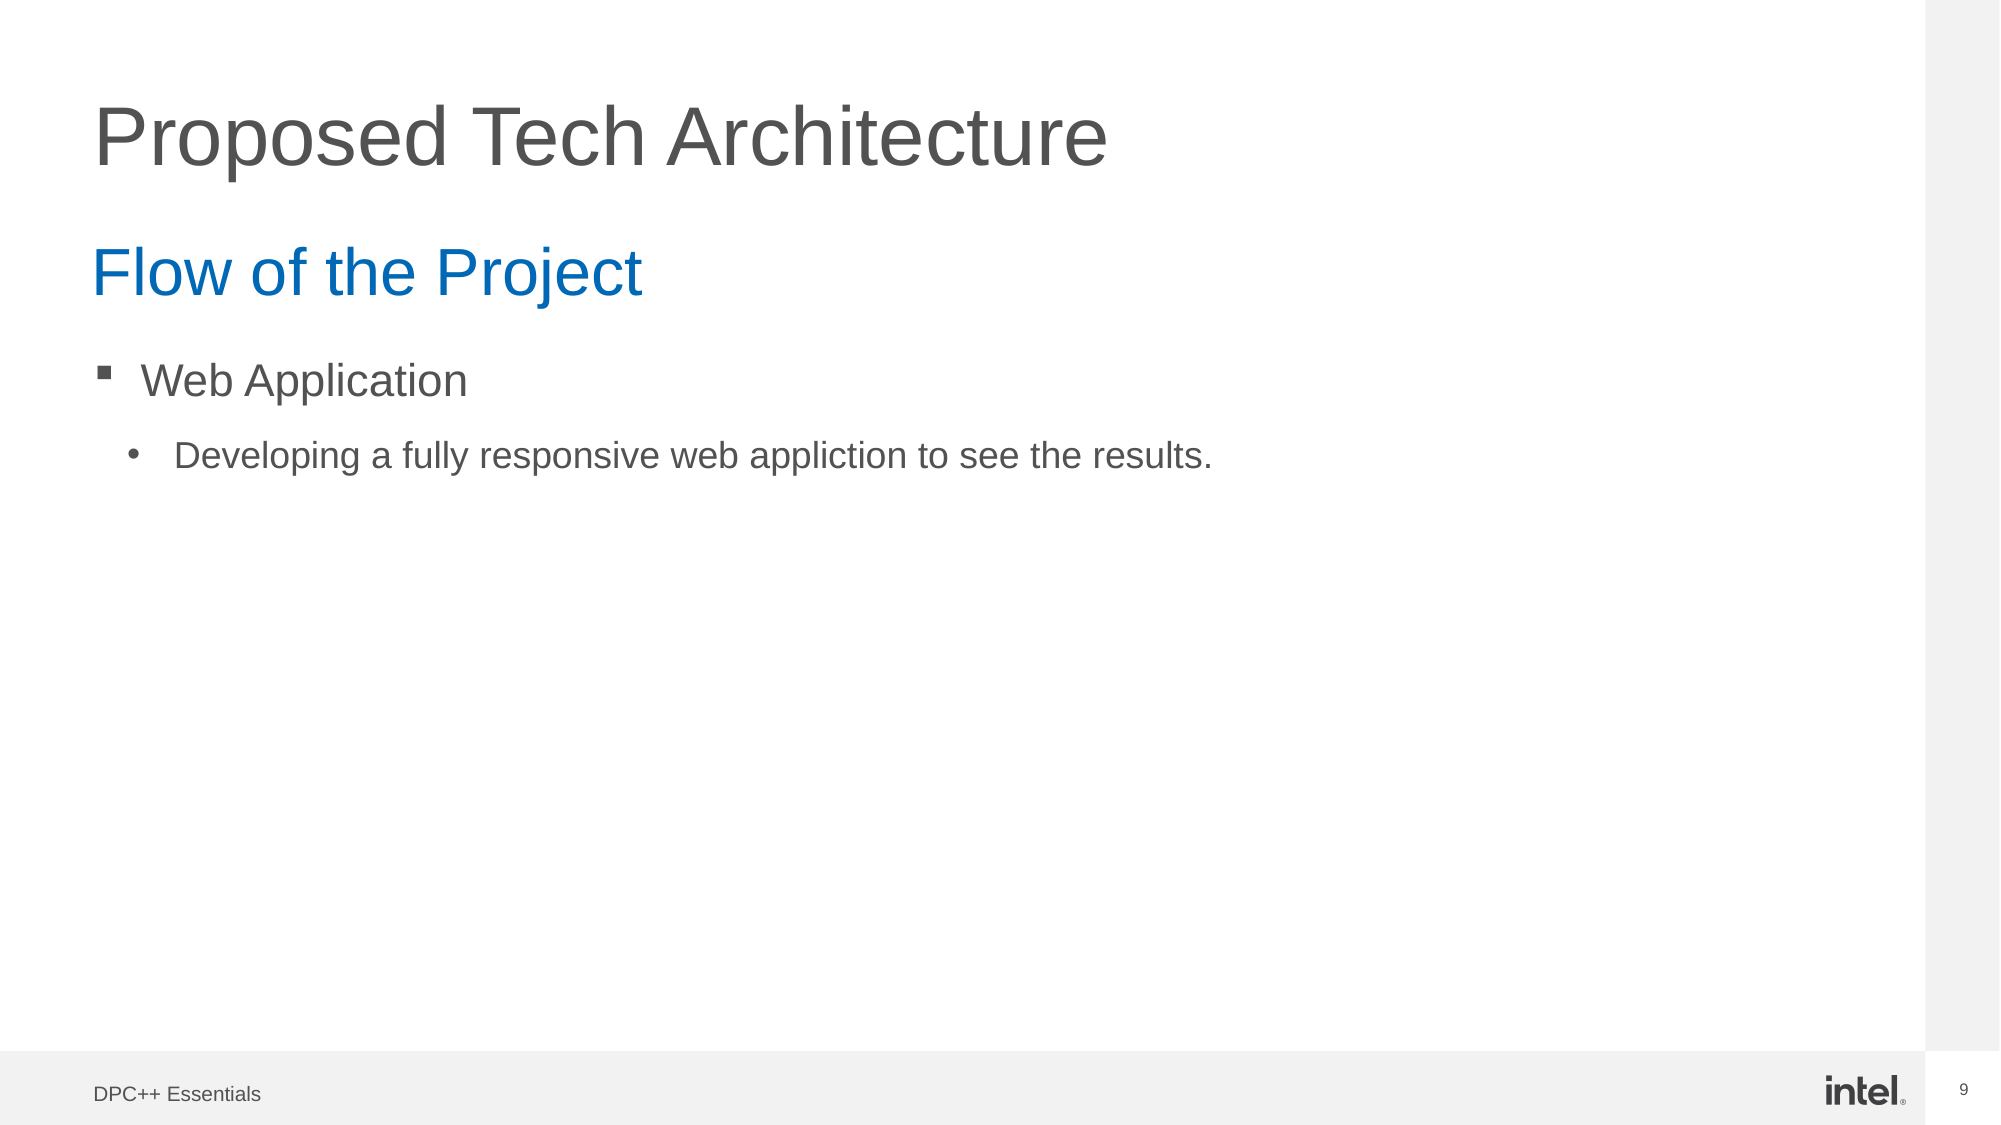

# Proposed Tech Architecture
Flow of the Project
Web Application
Developing a fully responsive web appliction to see the results.